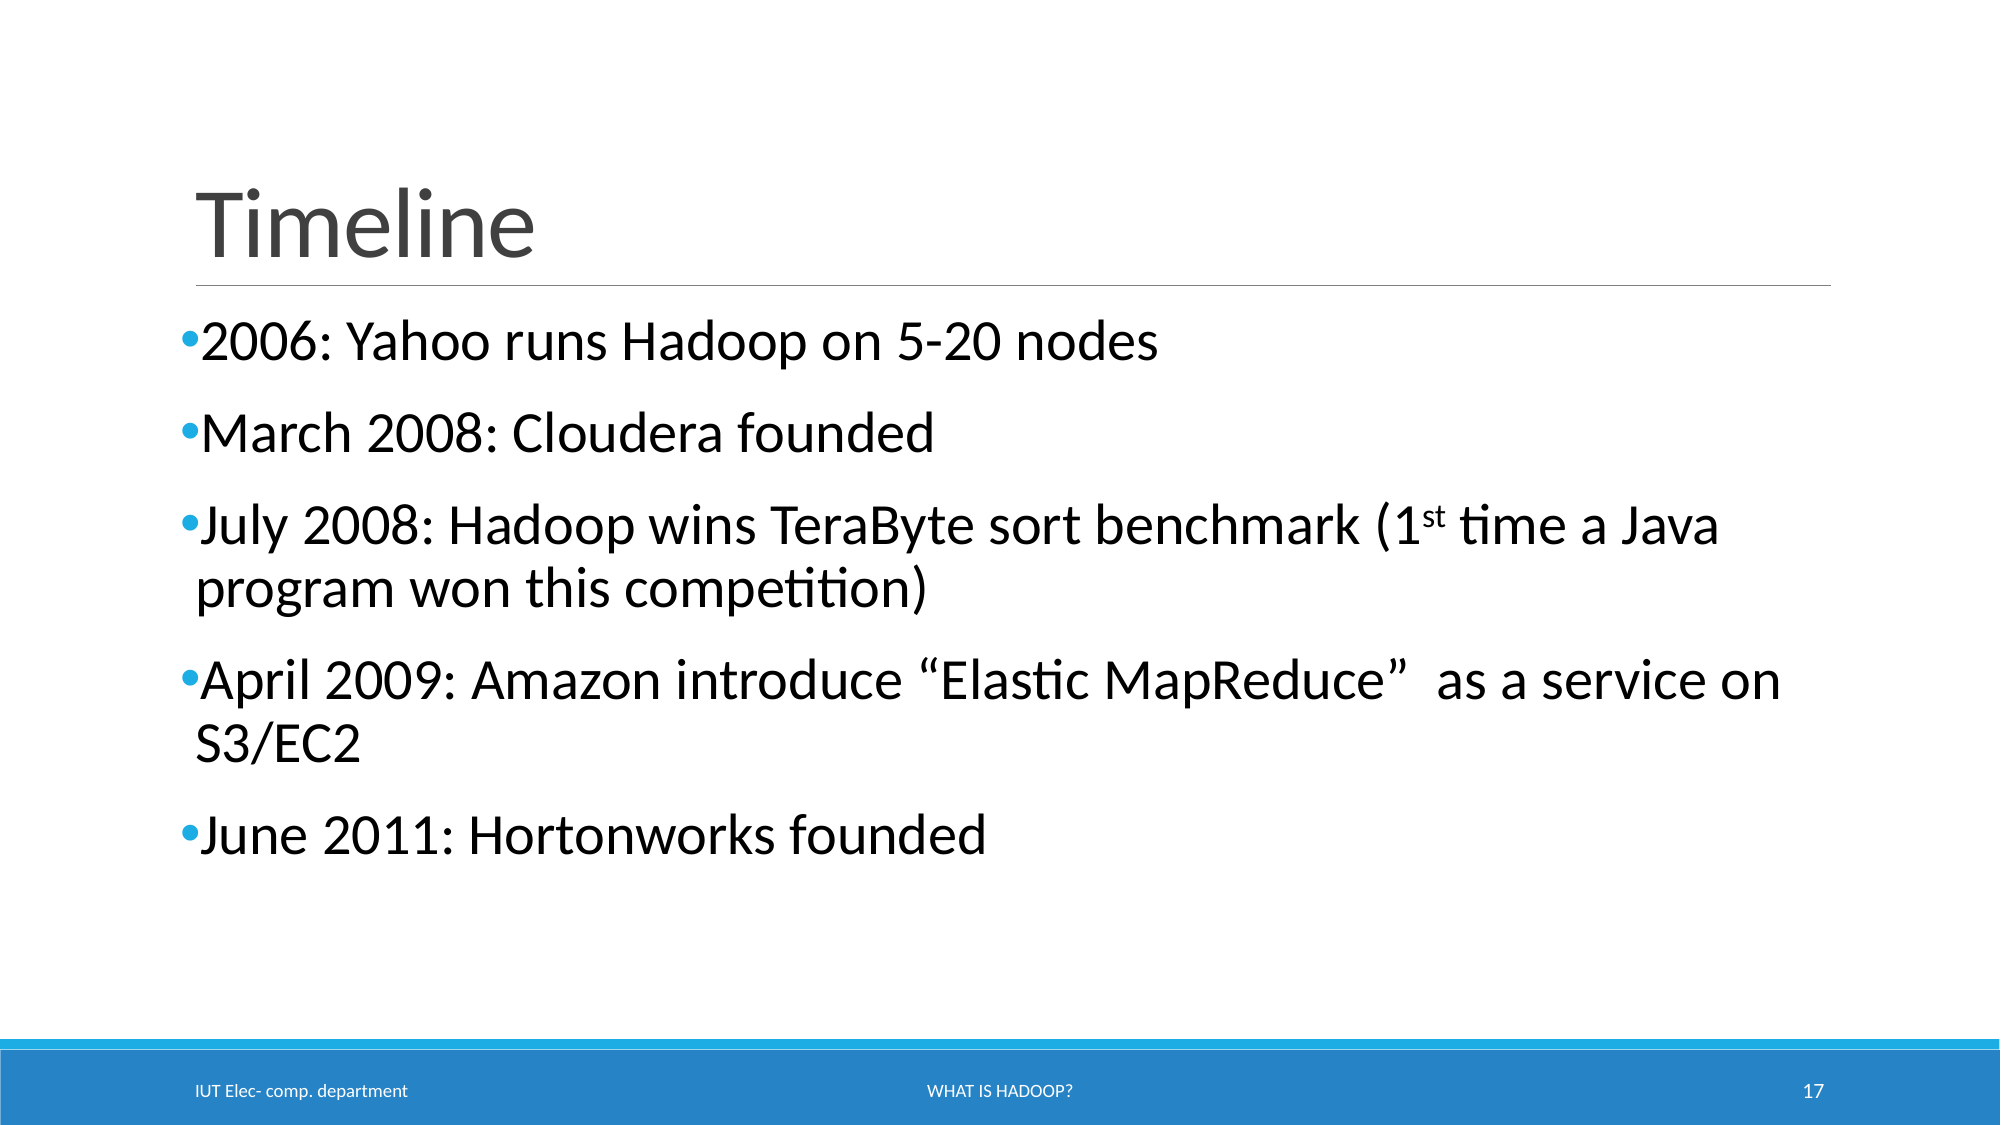

# Timeline
2006: Yahoo runs Hadoop on 5-20 nodes
March 2008: Cloudera founded
July 2008: Hadoop wins TeraByte sort benchmark (1st time a Java program won this competition)
April 2009: Amazon introduce “Elastic MapReduce”  as a service on S3/EC2
June 2011: Hortonworks founded

IUT Elec- comp. department
What is hadoop?
17